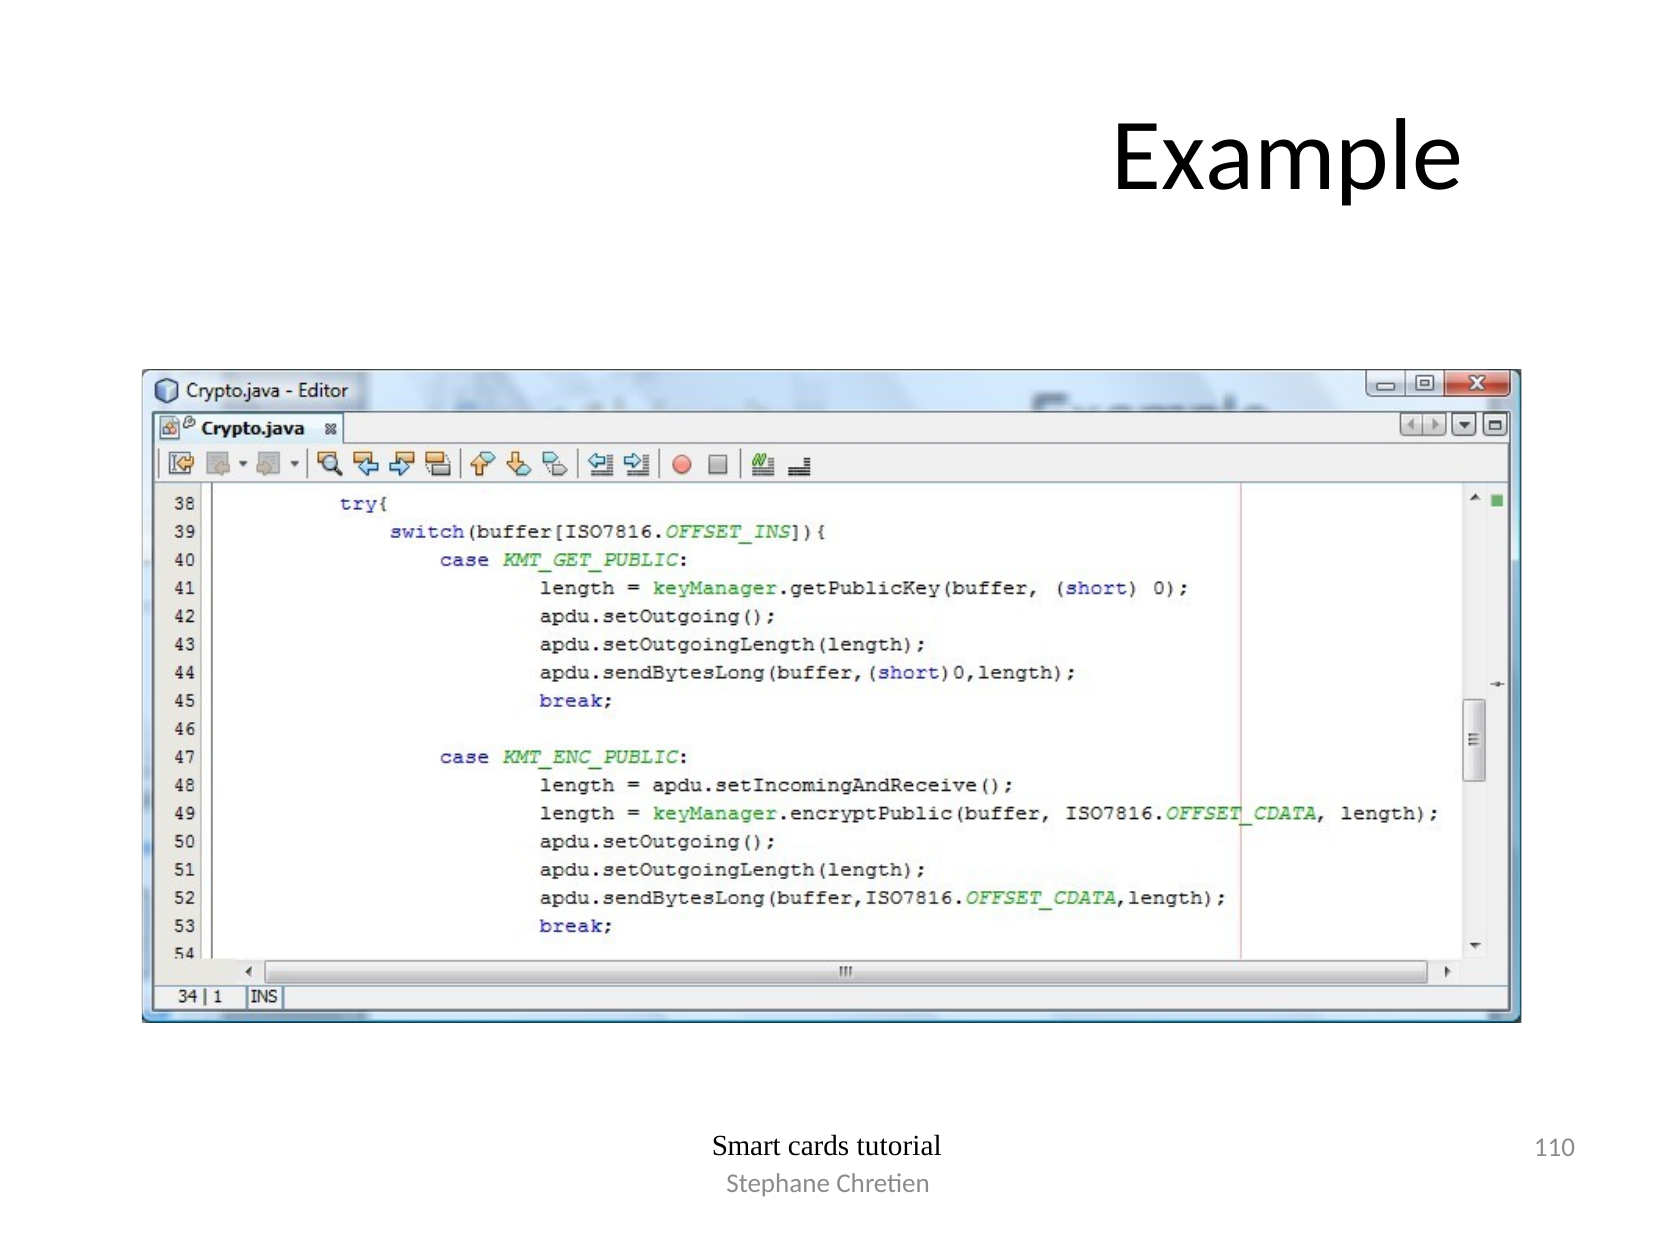

# Example

110
Smart cards tutorial
Stephane Chretien